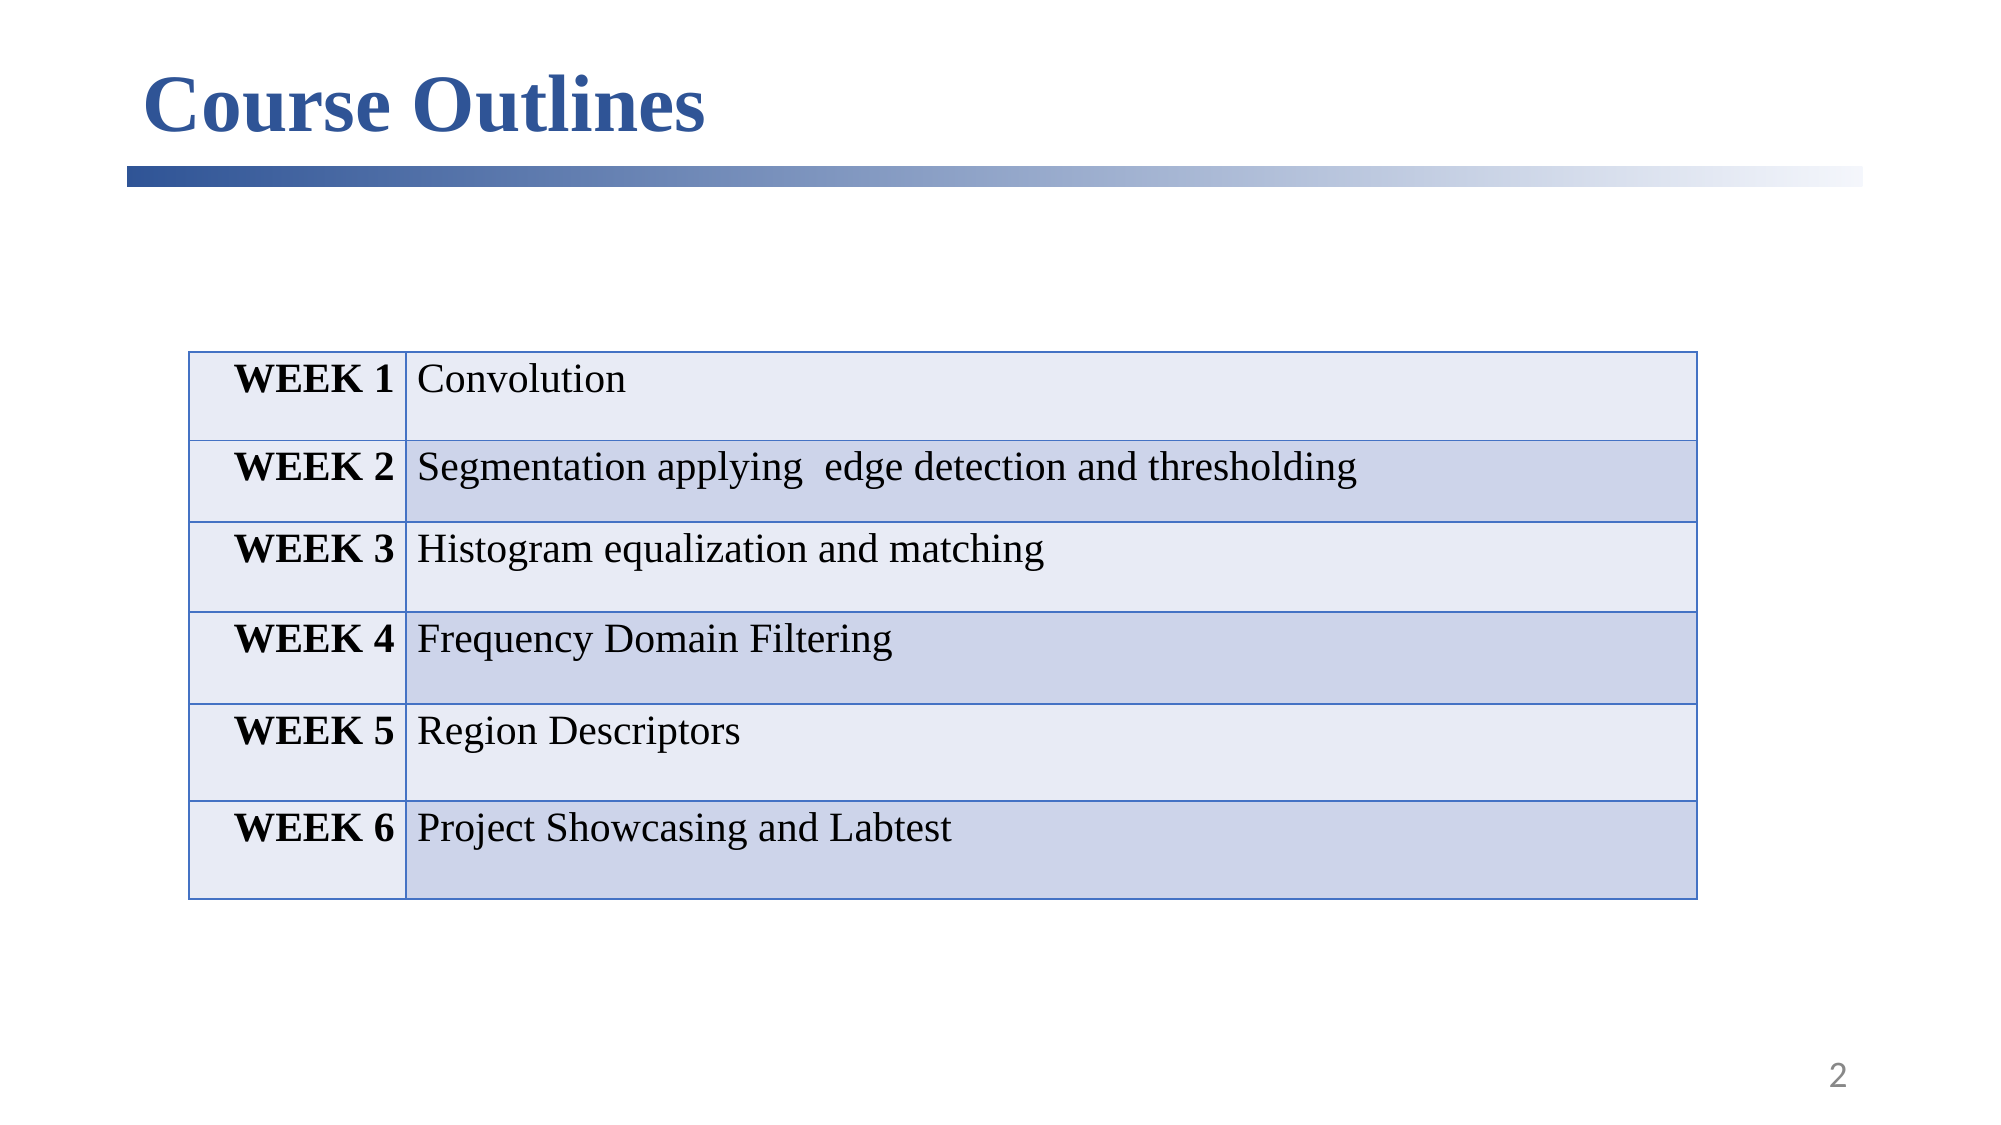

# Course Outlines
| WEEK 1 | Convolution |
| --- | --- |
| WEEK 2 | Segmentation applying edge detection and thresholding |
| WEEK 3 | Histogram equalization and matching |
| WEEK 4 | Frequency Domain Filtering |
| WEEK 5 | Region Descriptors |
| WEEK 6 | Project Showcasing and Labtest |
2